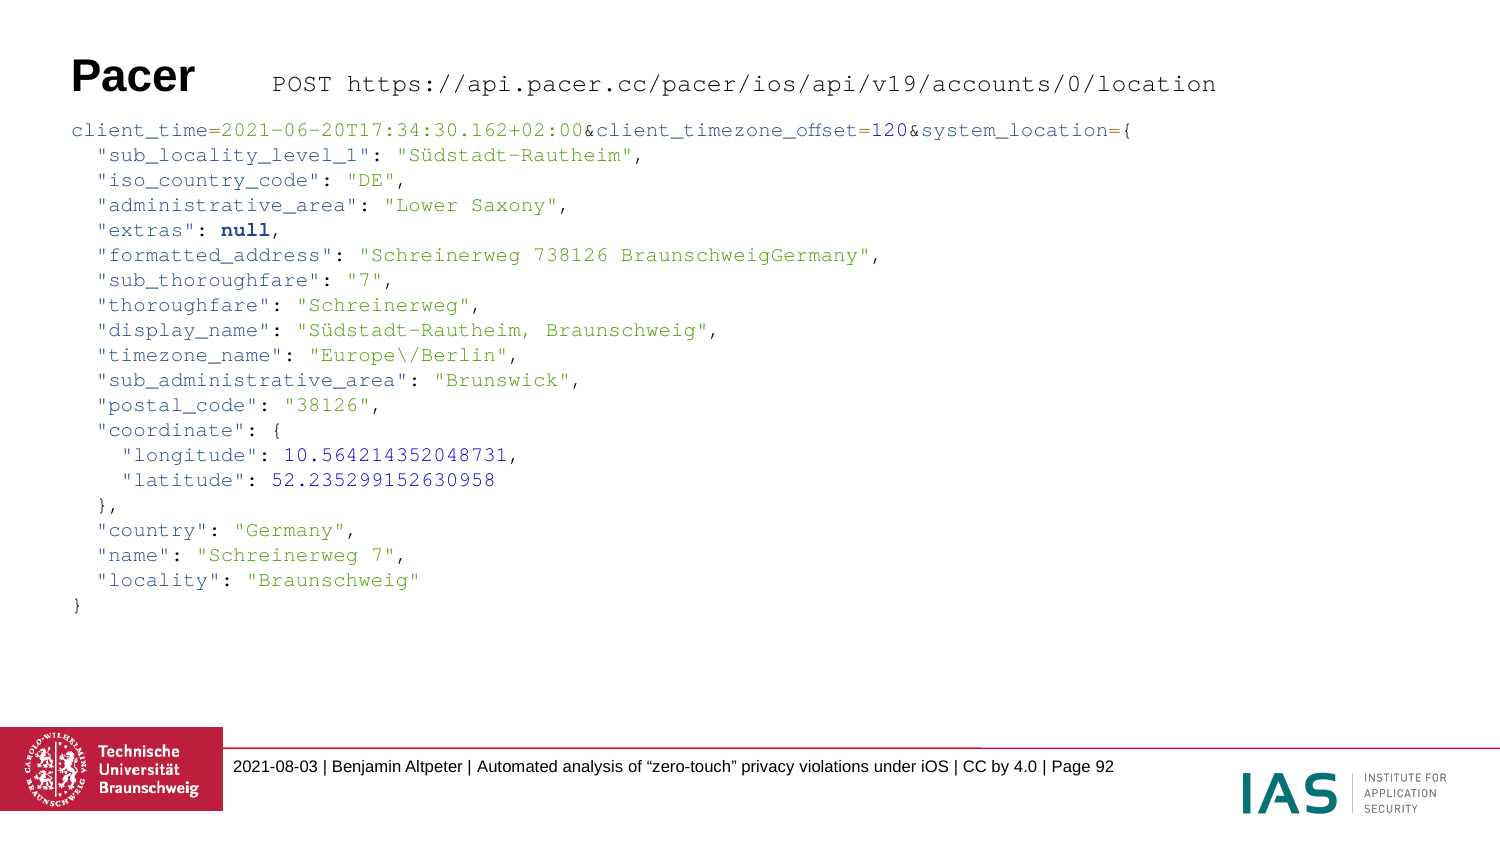

# Pacer
POST https://api.pacer.cc/pacer/ios/api/v19/accounts/0/location
client_time=2021-06-20T17:34:30.162+02:00&client_timezone_offset=120&system_location={
  "sub_locality_level_1": "Südstadt-Rautheim",
  "iso_country_code": "DE",
  "administrative_area": "Lower Saxony",
  "extras": null,
  "formatted_address": "Schreinerweg 738126 BraunschweigGermany",
  "sub_thoroughfare": "7",
  "thoroughfare": "Schreinerweg",
  "display_name": "Südstadt-Rautheim, Braunschweig",
  "timezone_name": "Europe\/Berlin",
  "sub_administrative_area": "Brunswick",
  "postal_code": "38126",
  "coordinate": {
    "longitude": 10.564214352048731,
    "latitude": 52.235299152630958
  },
  "country": "Germany",
  "name": "Schreinerweg 7",
  "locality": "Braunschweig"
}